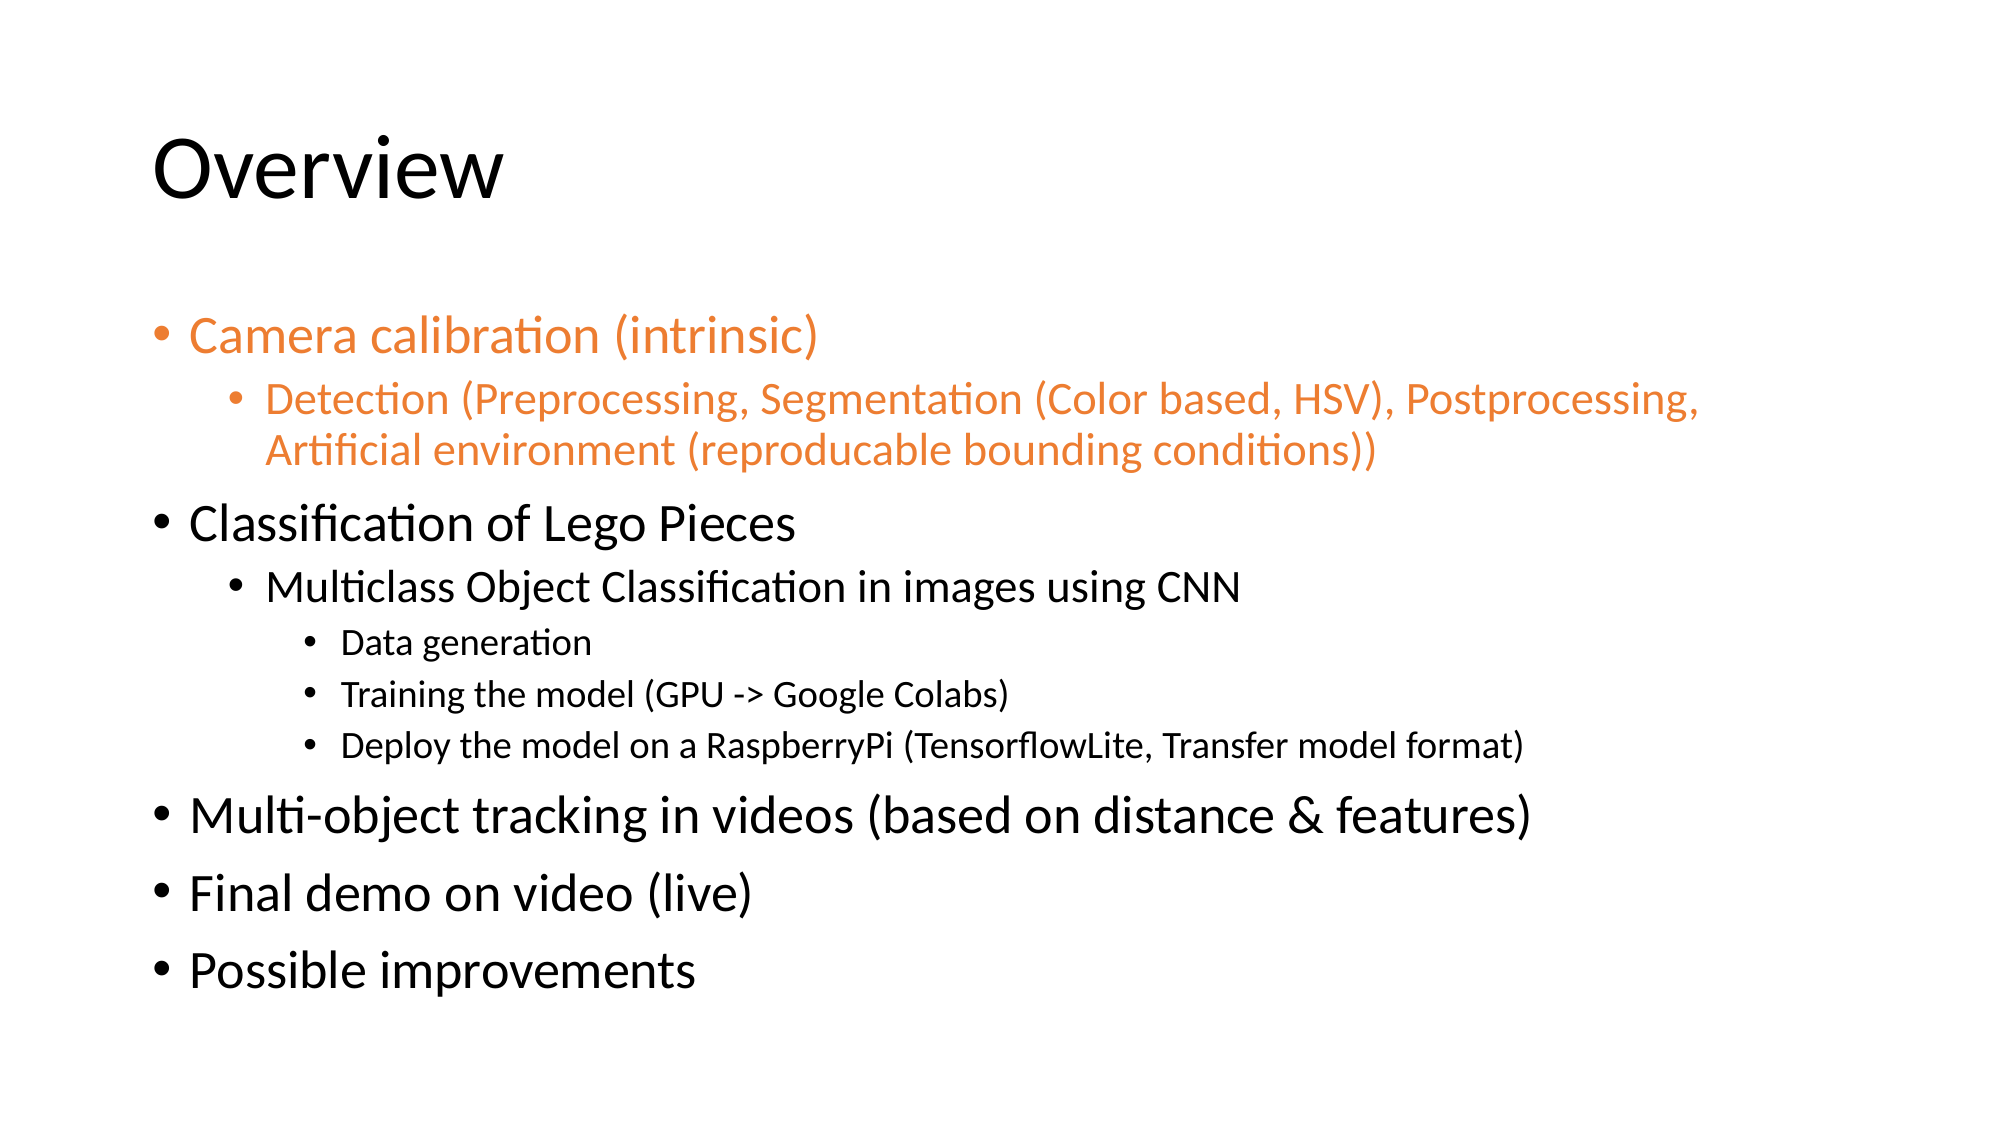

# Overview
Camera calibration (intrinsic)
Detection (Preprocessing, Segmentation (Color based, HSV), Postprocessing, Artificial environment (reproducable bounding conditions))
Classification of Lego Pieces
Multiclass Object Classification in images using CNN
Data generation
Training the model (GPU -> Google Colabs)
Deploy the model on a RaspberryPi (TensorflowLite, Transfer model format)
Multi-object tracking in videos (based on distance & features)
Final demo on video (live)
Possible improvements